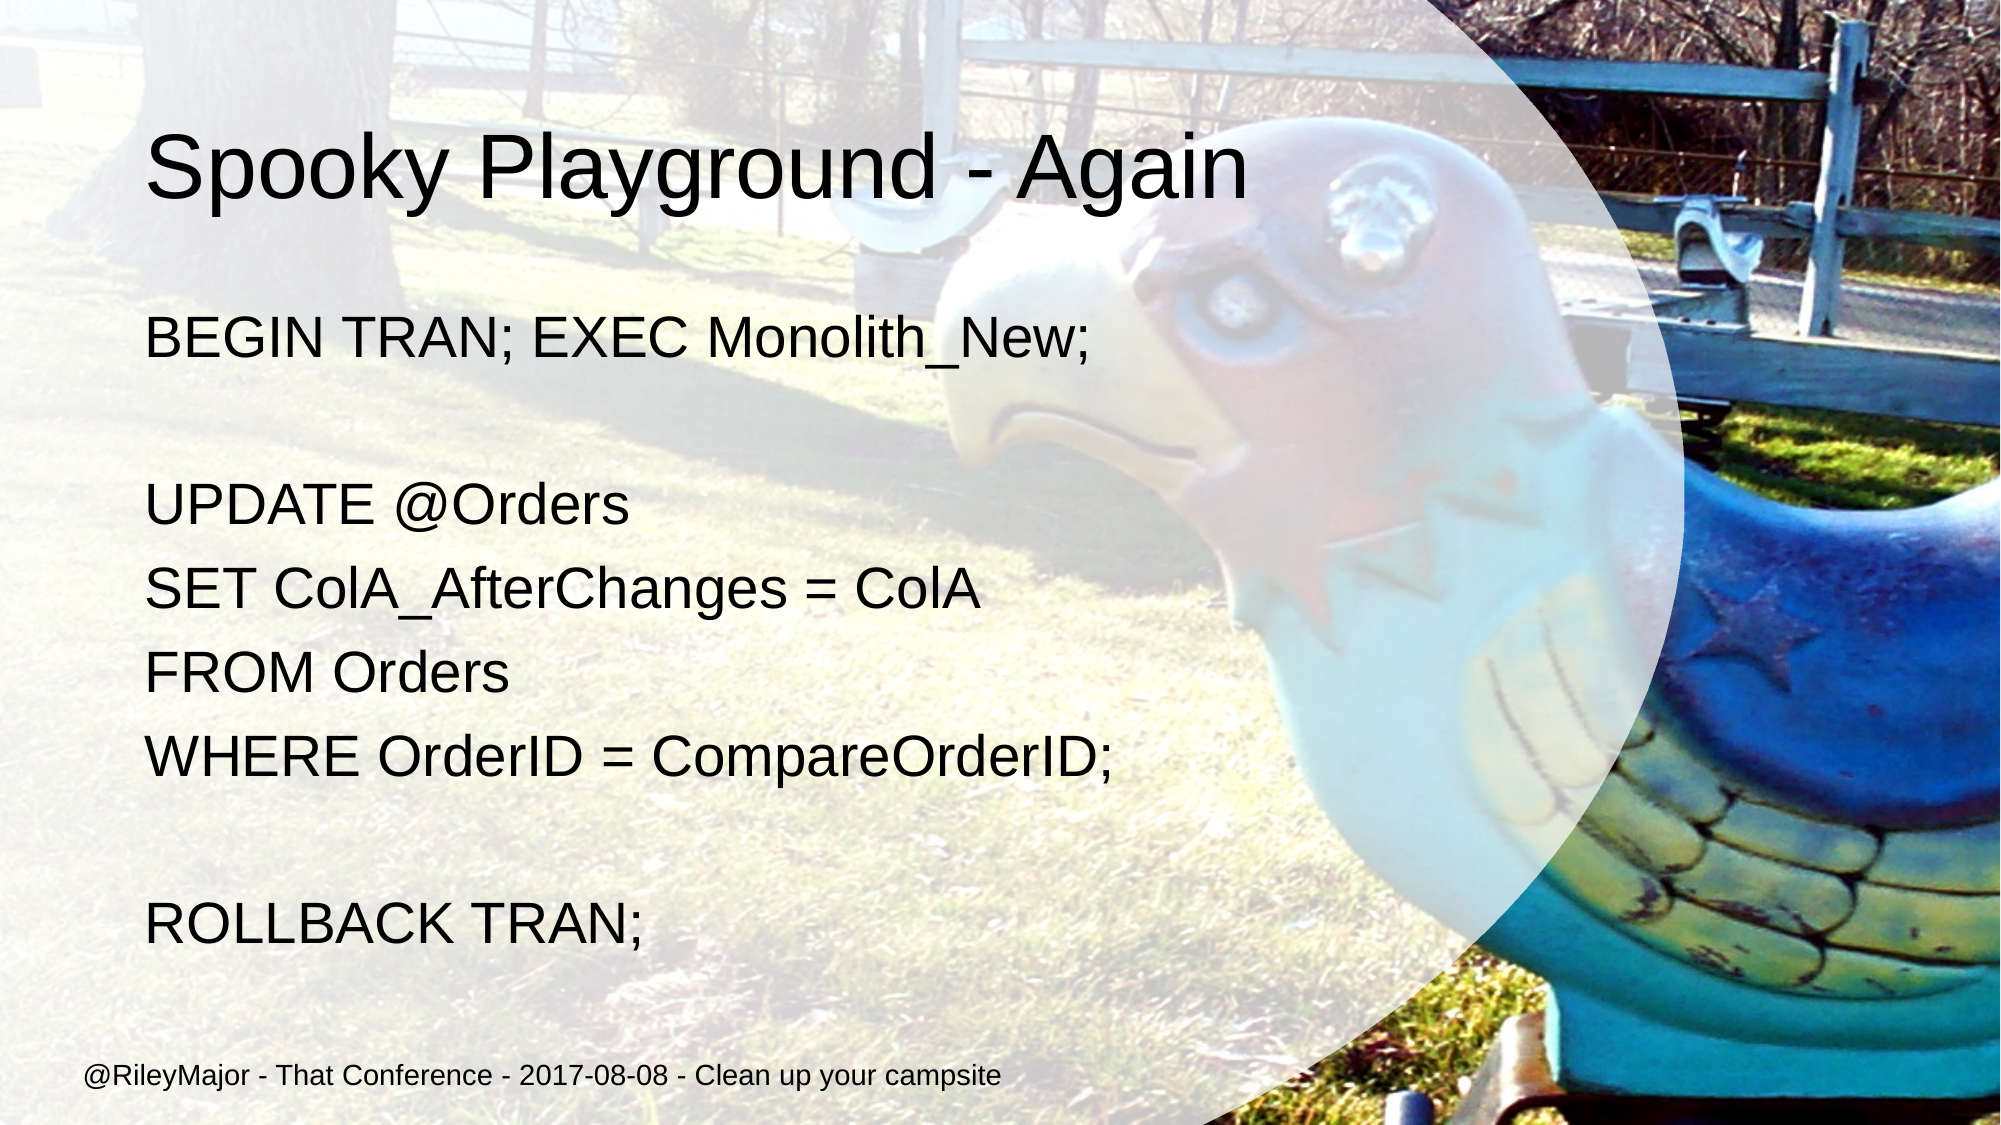

# Spooky Playground - Again
BEGIN TRAN; EXEC Monolith_New;

UPDATE @Orders
SET ColA_AfterChanges = ColA
FROM Orders
WHERE OrderID = CompareOrderID;

ROLLBACK TRAN;
19